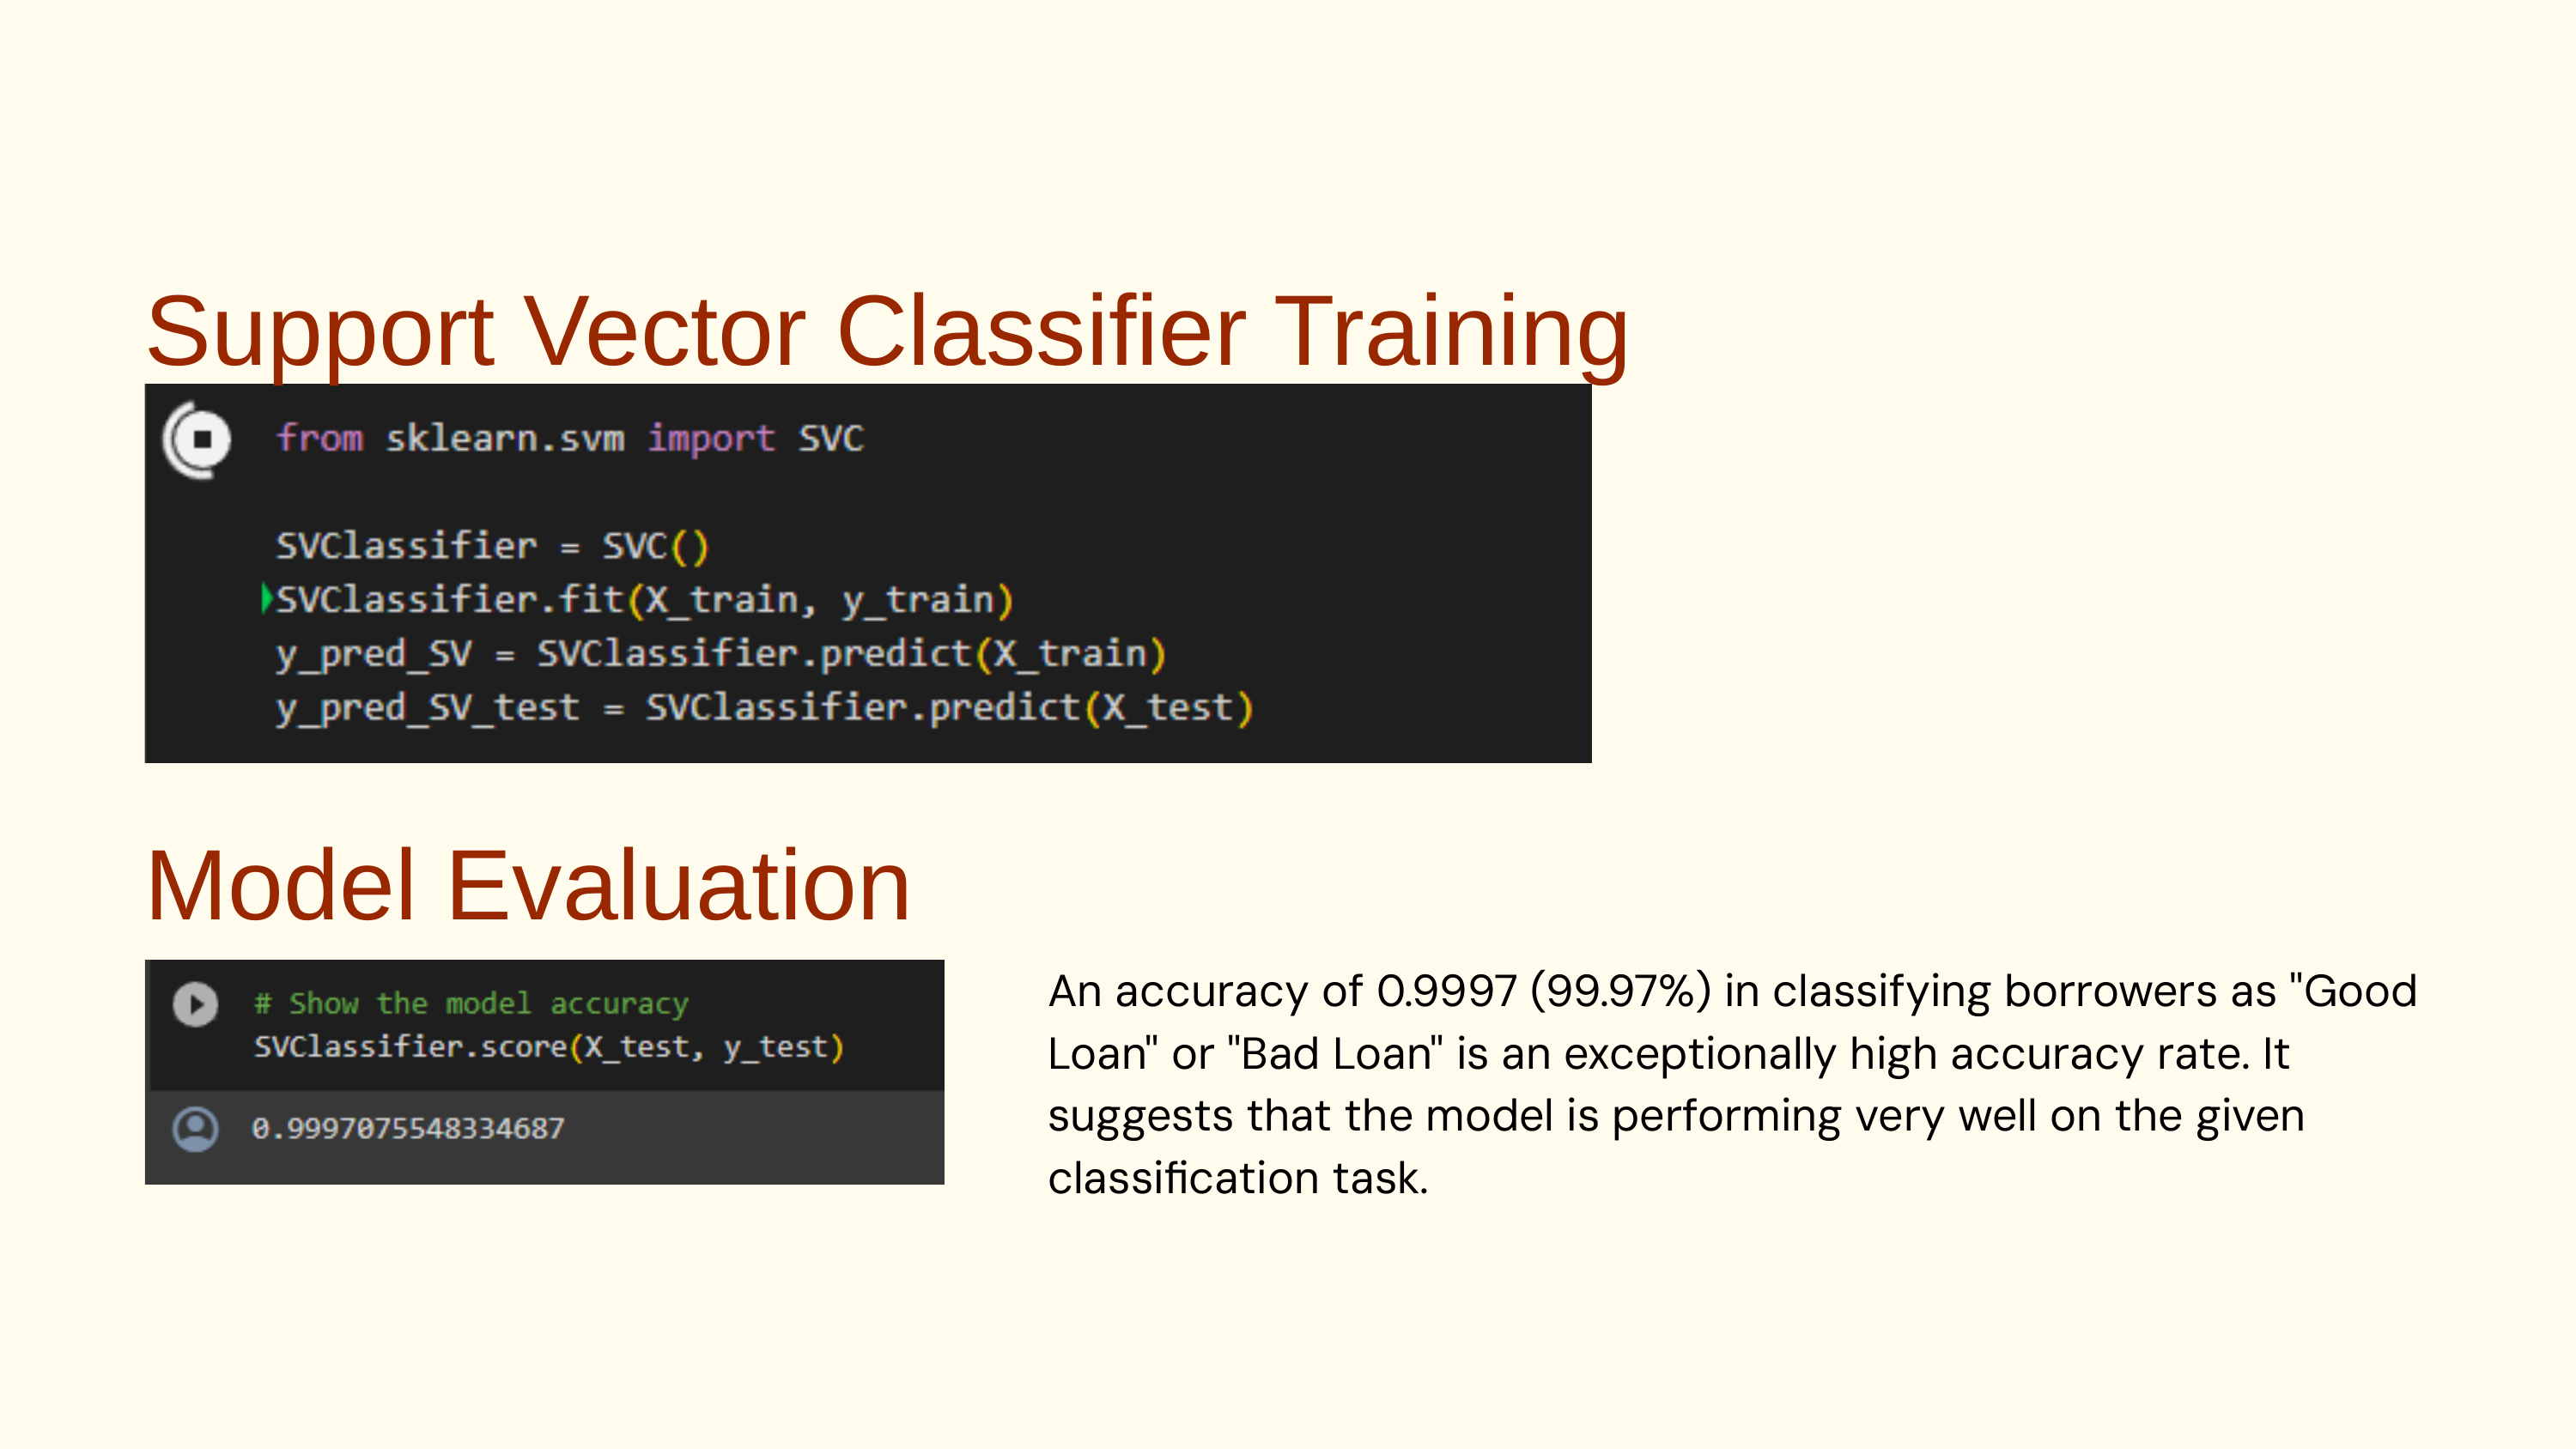

Support Vector Classifier Training

Model Evaluation
An accuracy of 0.9997 (99.97%) in classifying borrowers as "Good Loan" or "Bad Loan" is an exceptionally high accuracy rate. It suggests that the model is performing very well on the given classification task.